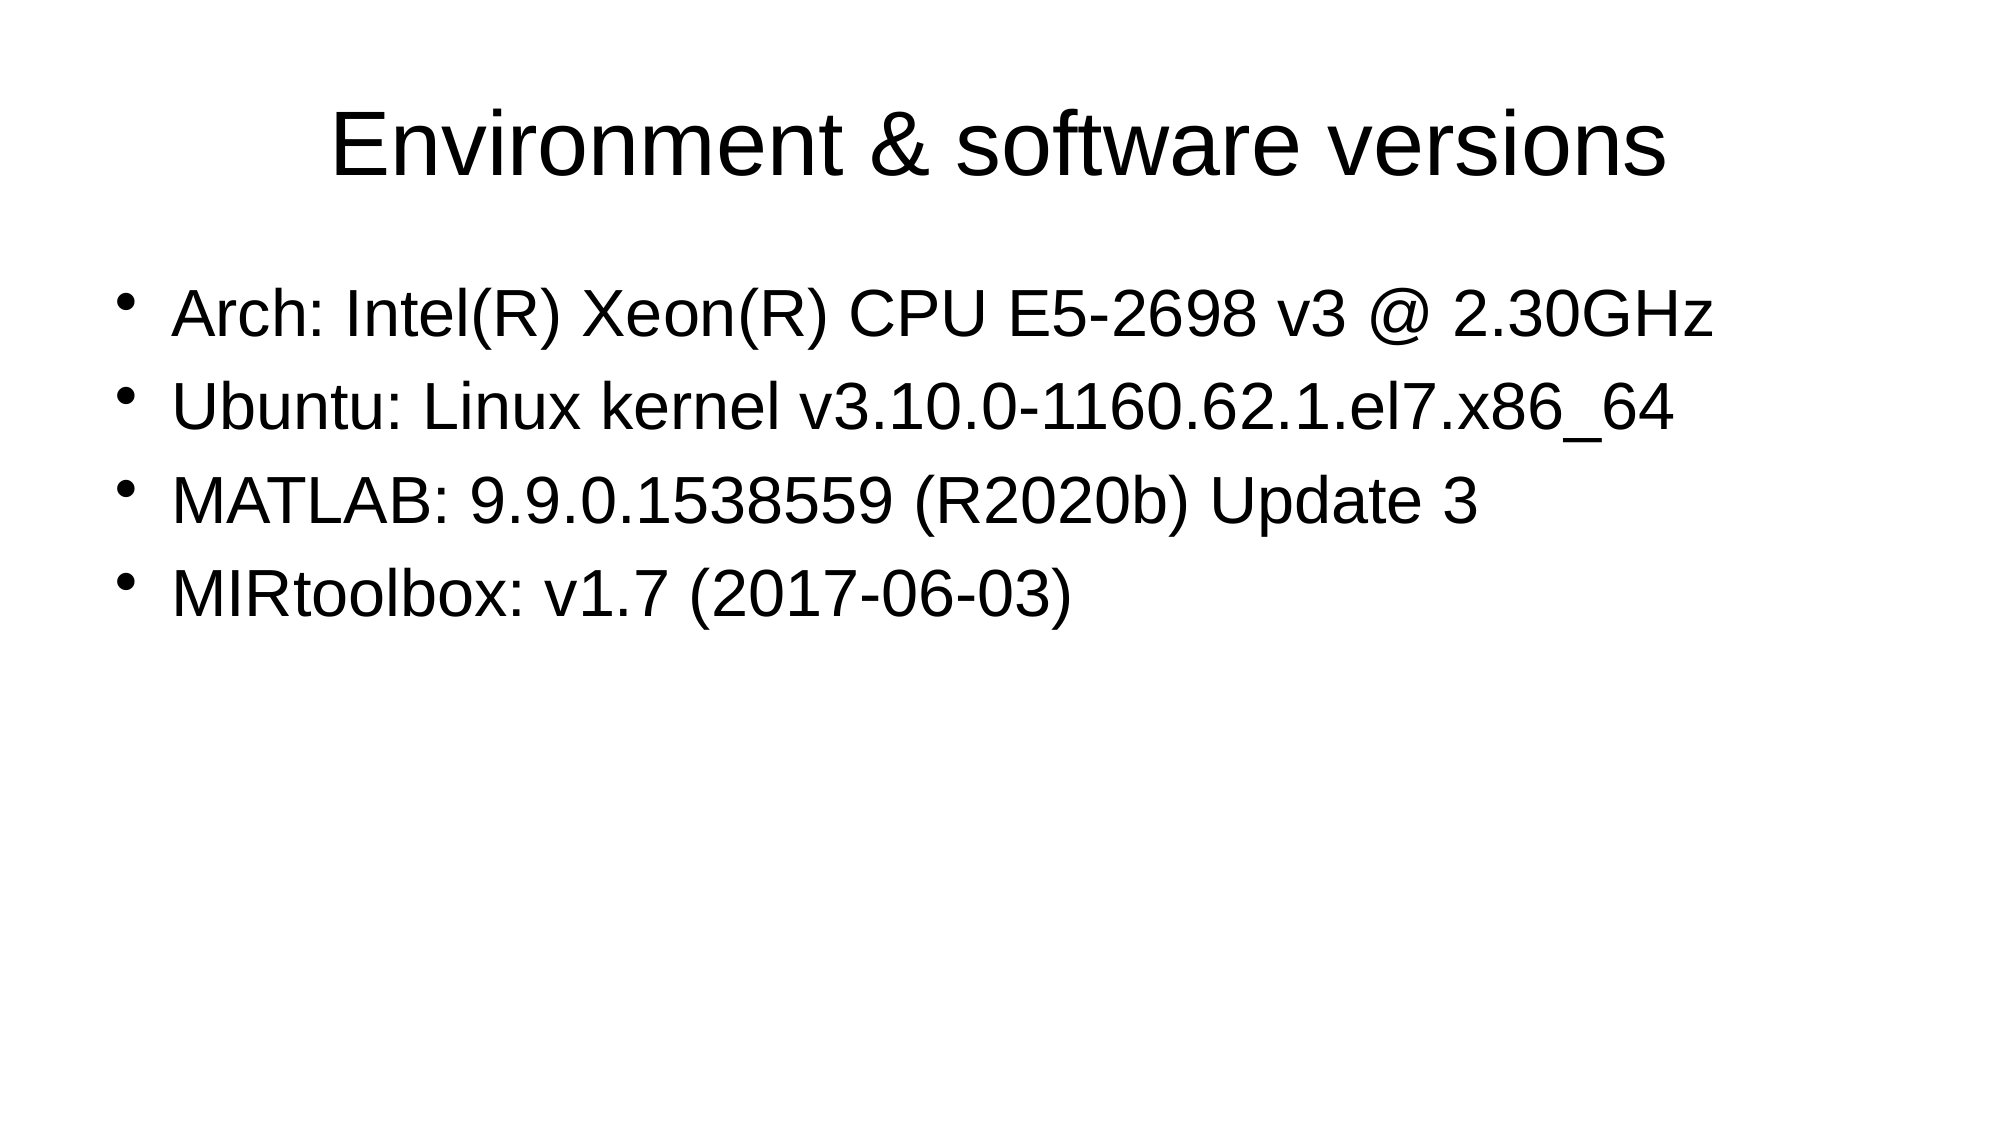

# Environment & software versions
Arch: Intel(R) Xeon(R) CPU E5-2698 v3 @ 2.30GHz
Ubuntu: Linux kernel v3.10.0-1160.62.1.el7.x86_64
MATLAB: 9.9.0.1538559 (R2020b) Update 3
MIRtoolbox: v1.7 (2017-06-03)